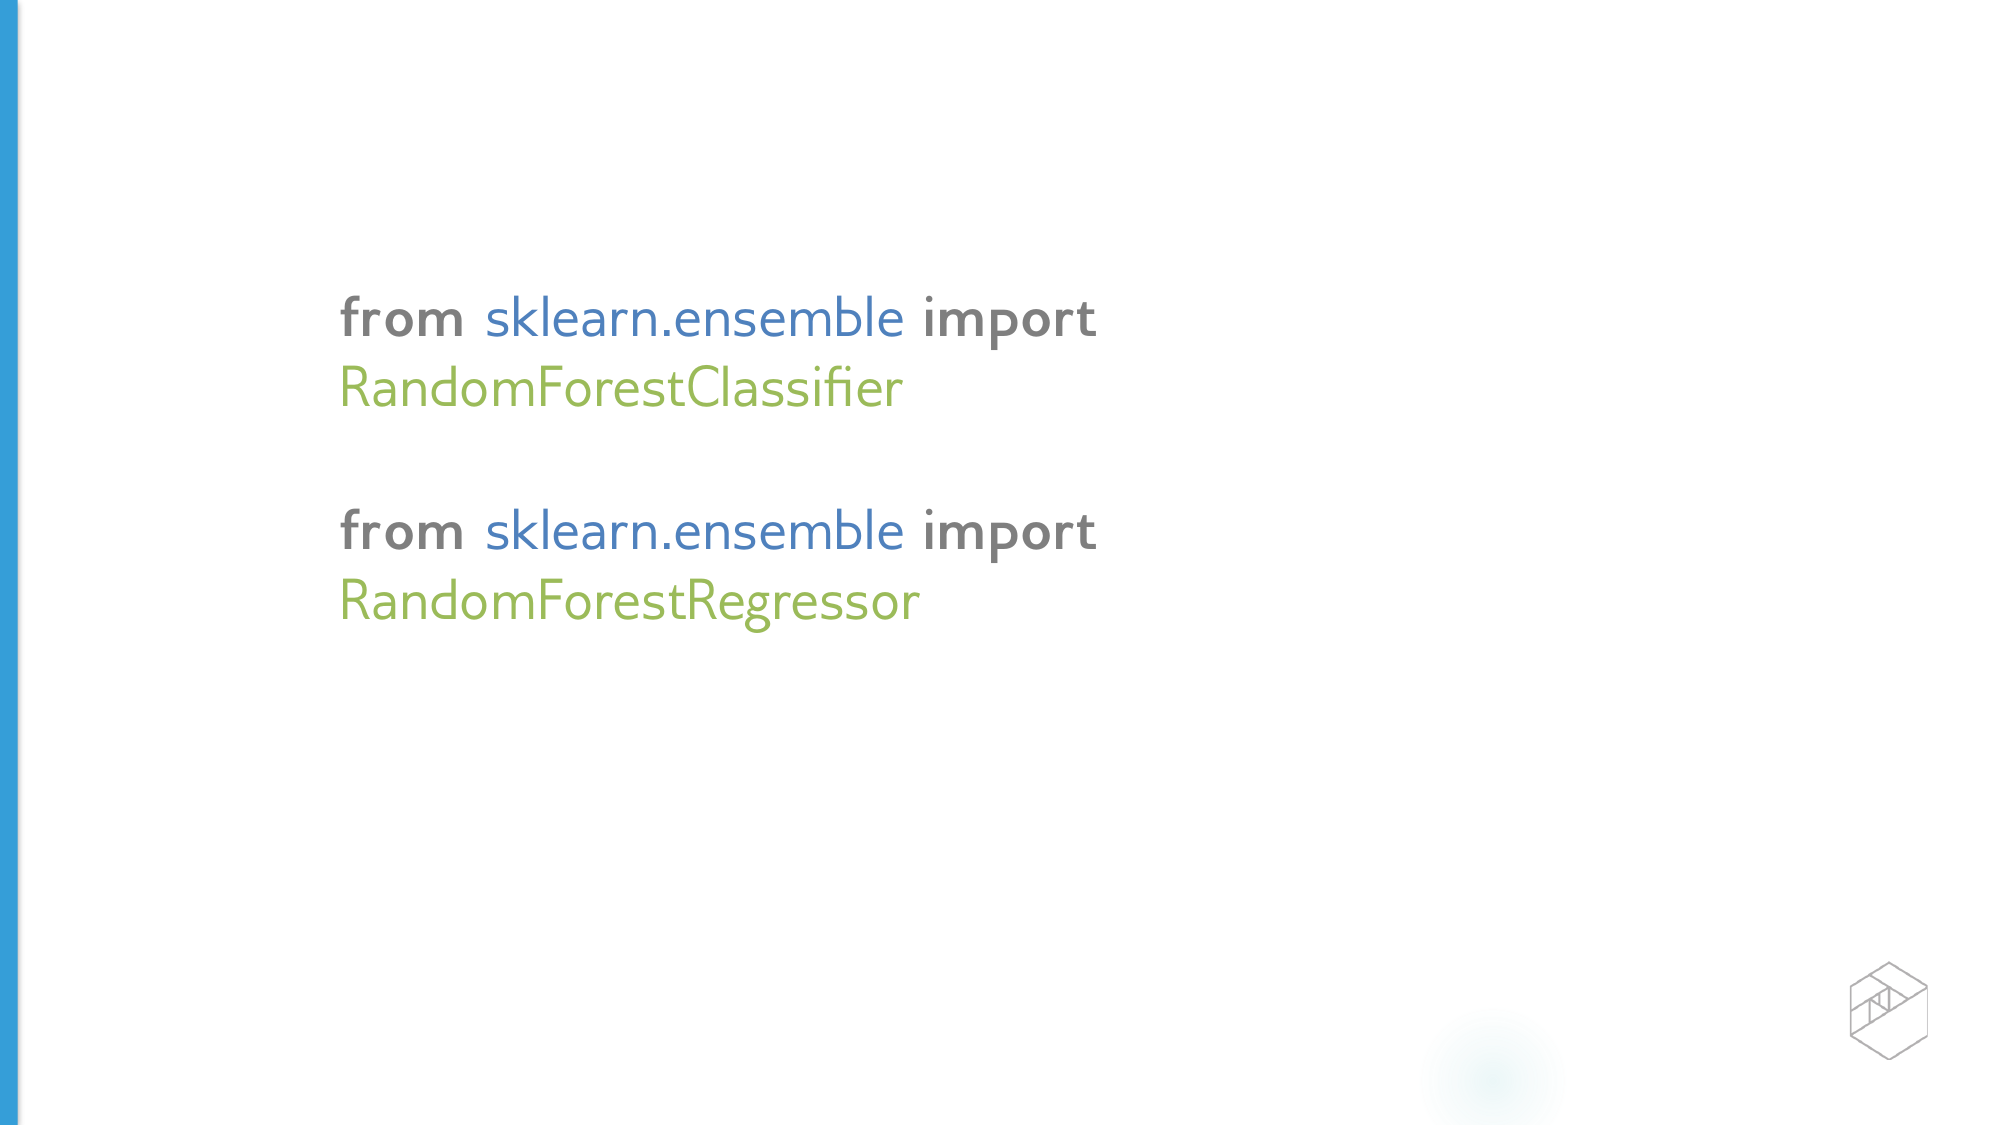

from sklearn.ensemble import RandomForestClassiﬁer

from sklearn.ensemble import RandomForestRegressor